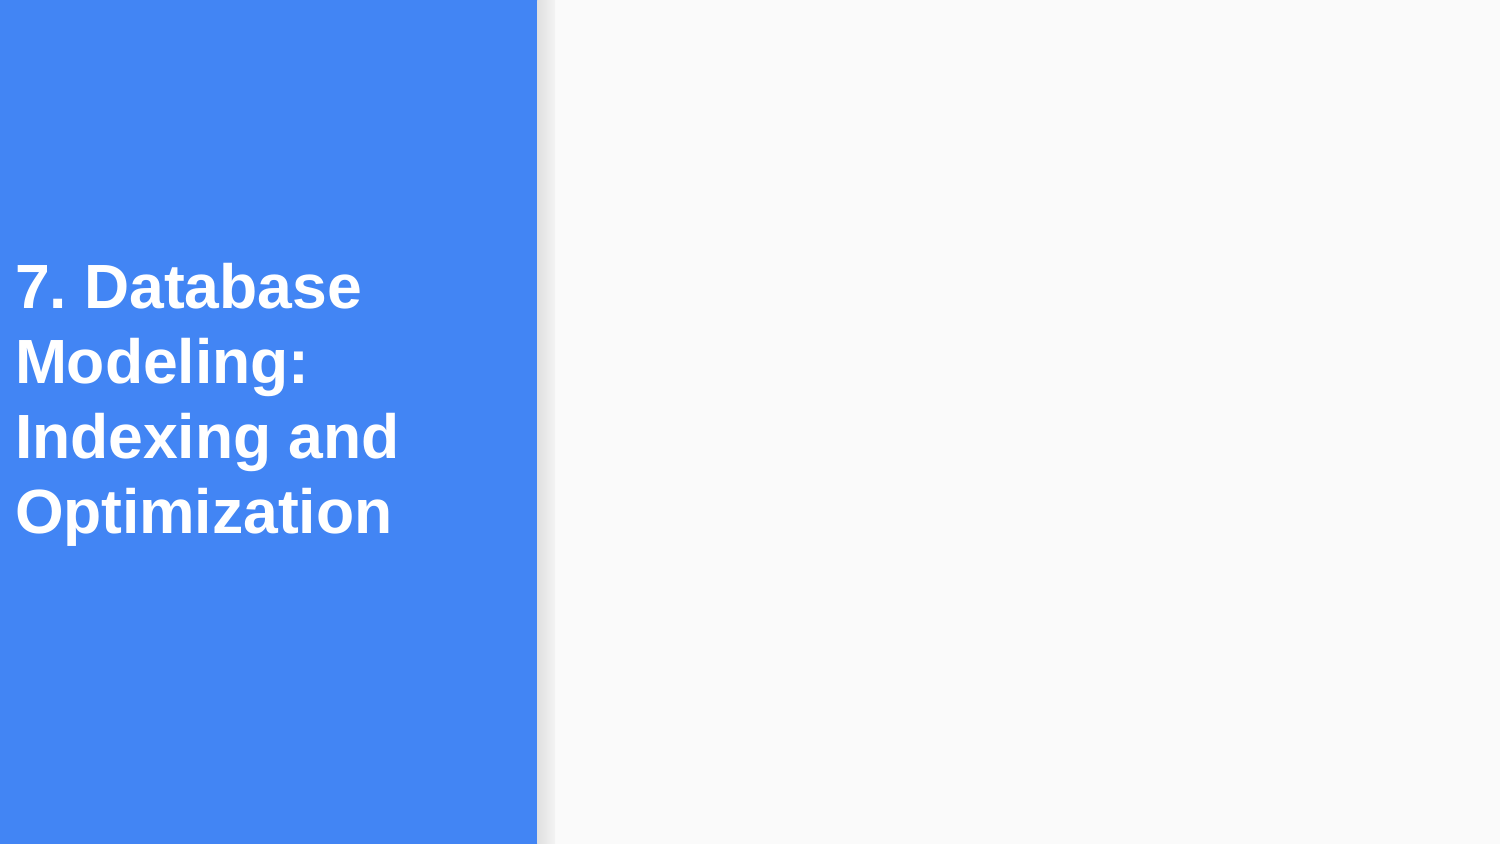

# 7. Database Modeling: Indexing and Optimization